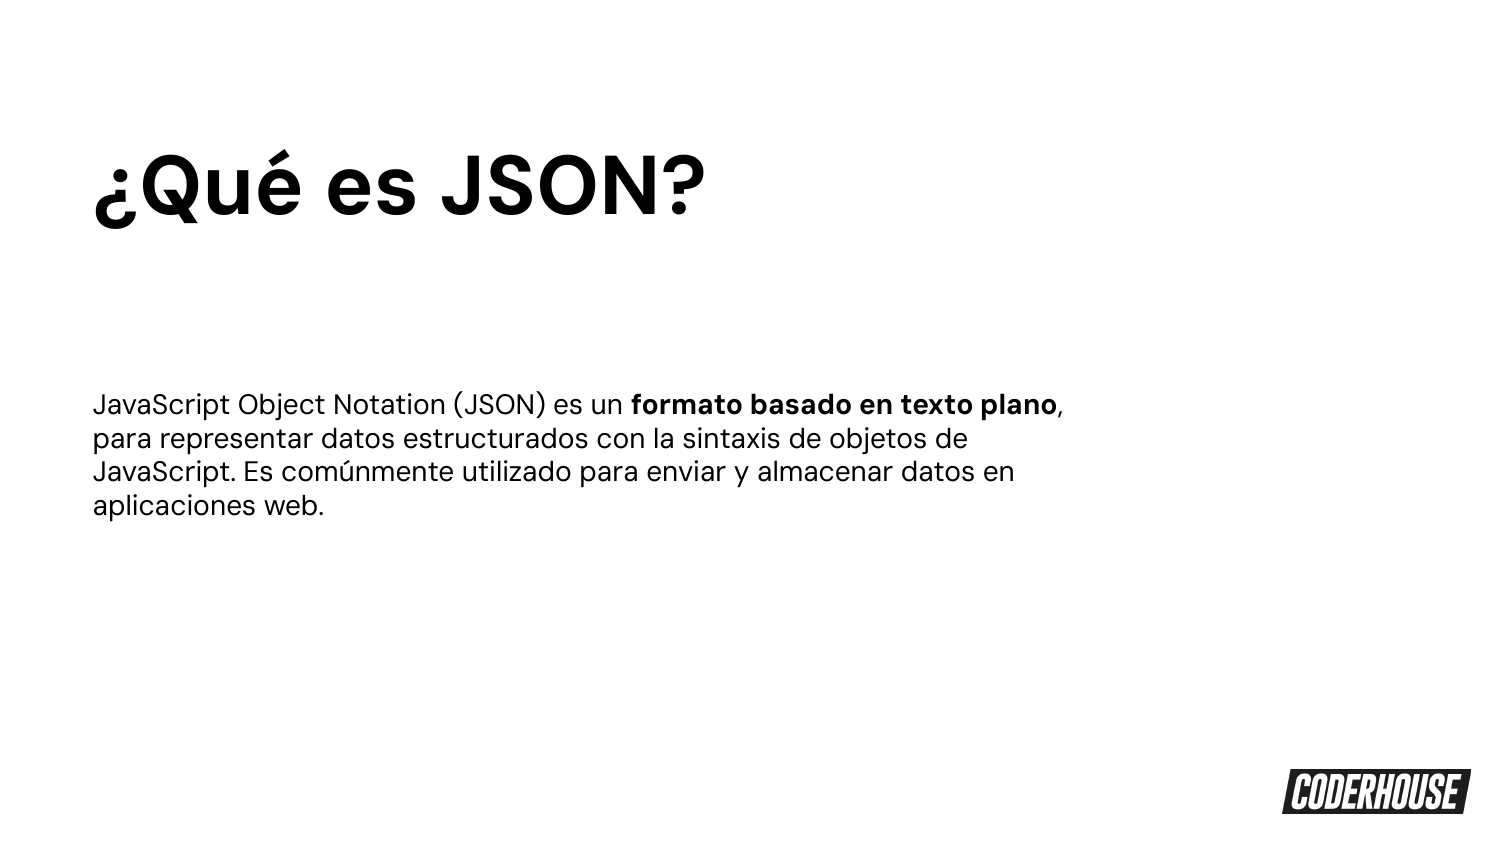

¿Qué es JSON?
JavaScript Object Notation (JSON) es un formato basado en texto plano, para representar datos estructurados con la sintaxis de objetos de JavaScript. Es comúnmente utilizado para enviar y almacenar datos en aplicaciones web.